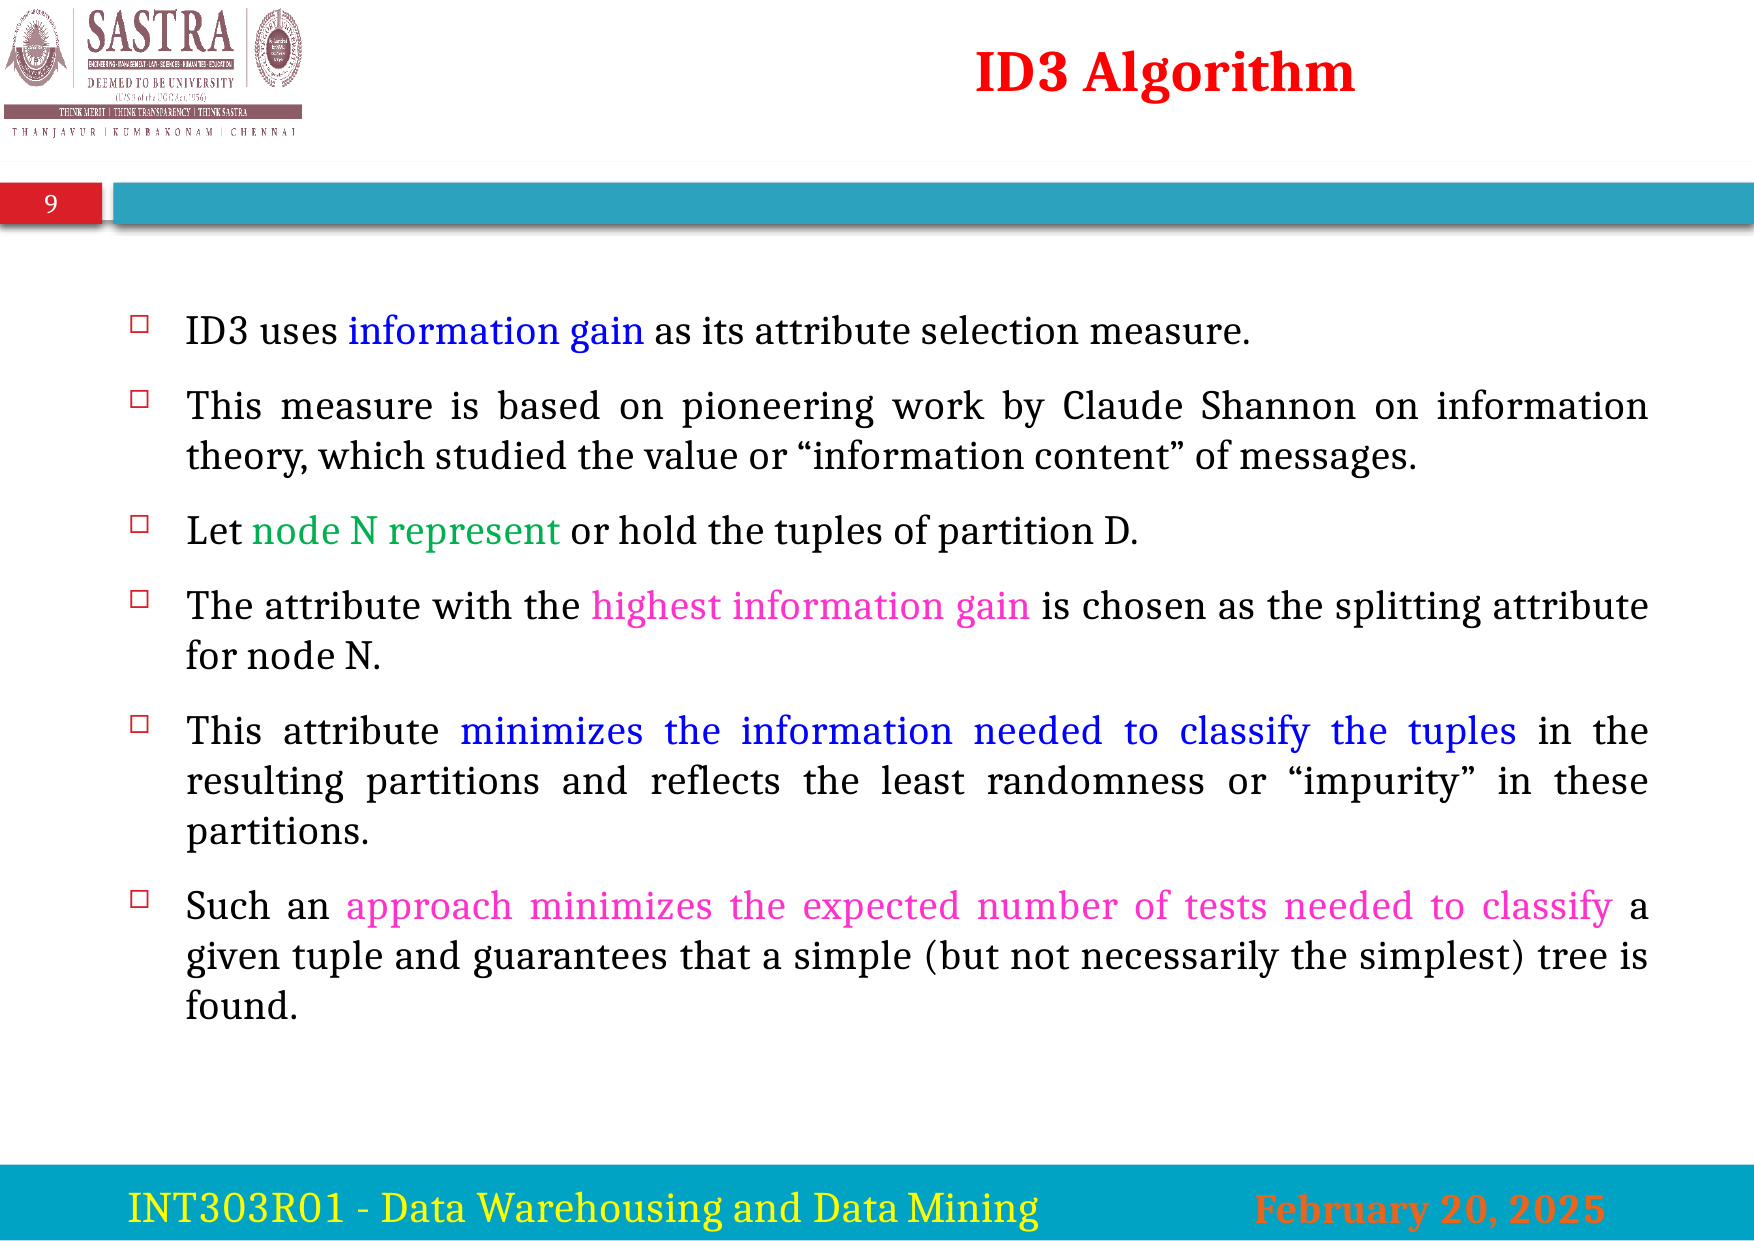

# ID3 Algorithm
ID3 uses information gain as its attribute selection measure.
This measure is based on pioneering work by Claude Shannon on information theory, which studied the value or “information content” of messages.
Let node N represent or hold the tuples of partition D.
The attribute with the highest information gain is chosen as the splitting attribute for node N.
This attribute minimizes the information needed to classify the tuples in the resulting partitions and reflects the least randomness or “impurity” in these partitions.
Such an approach minimizes the expected number of tests needed to classify a given tuple and guarantees that a simple (but not necessarily the simplest) tree is found.

INT303R01 - Data Warehousing and Data Mining